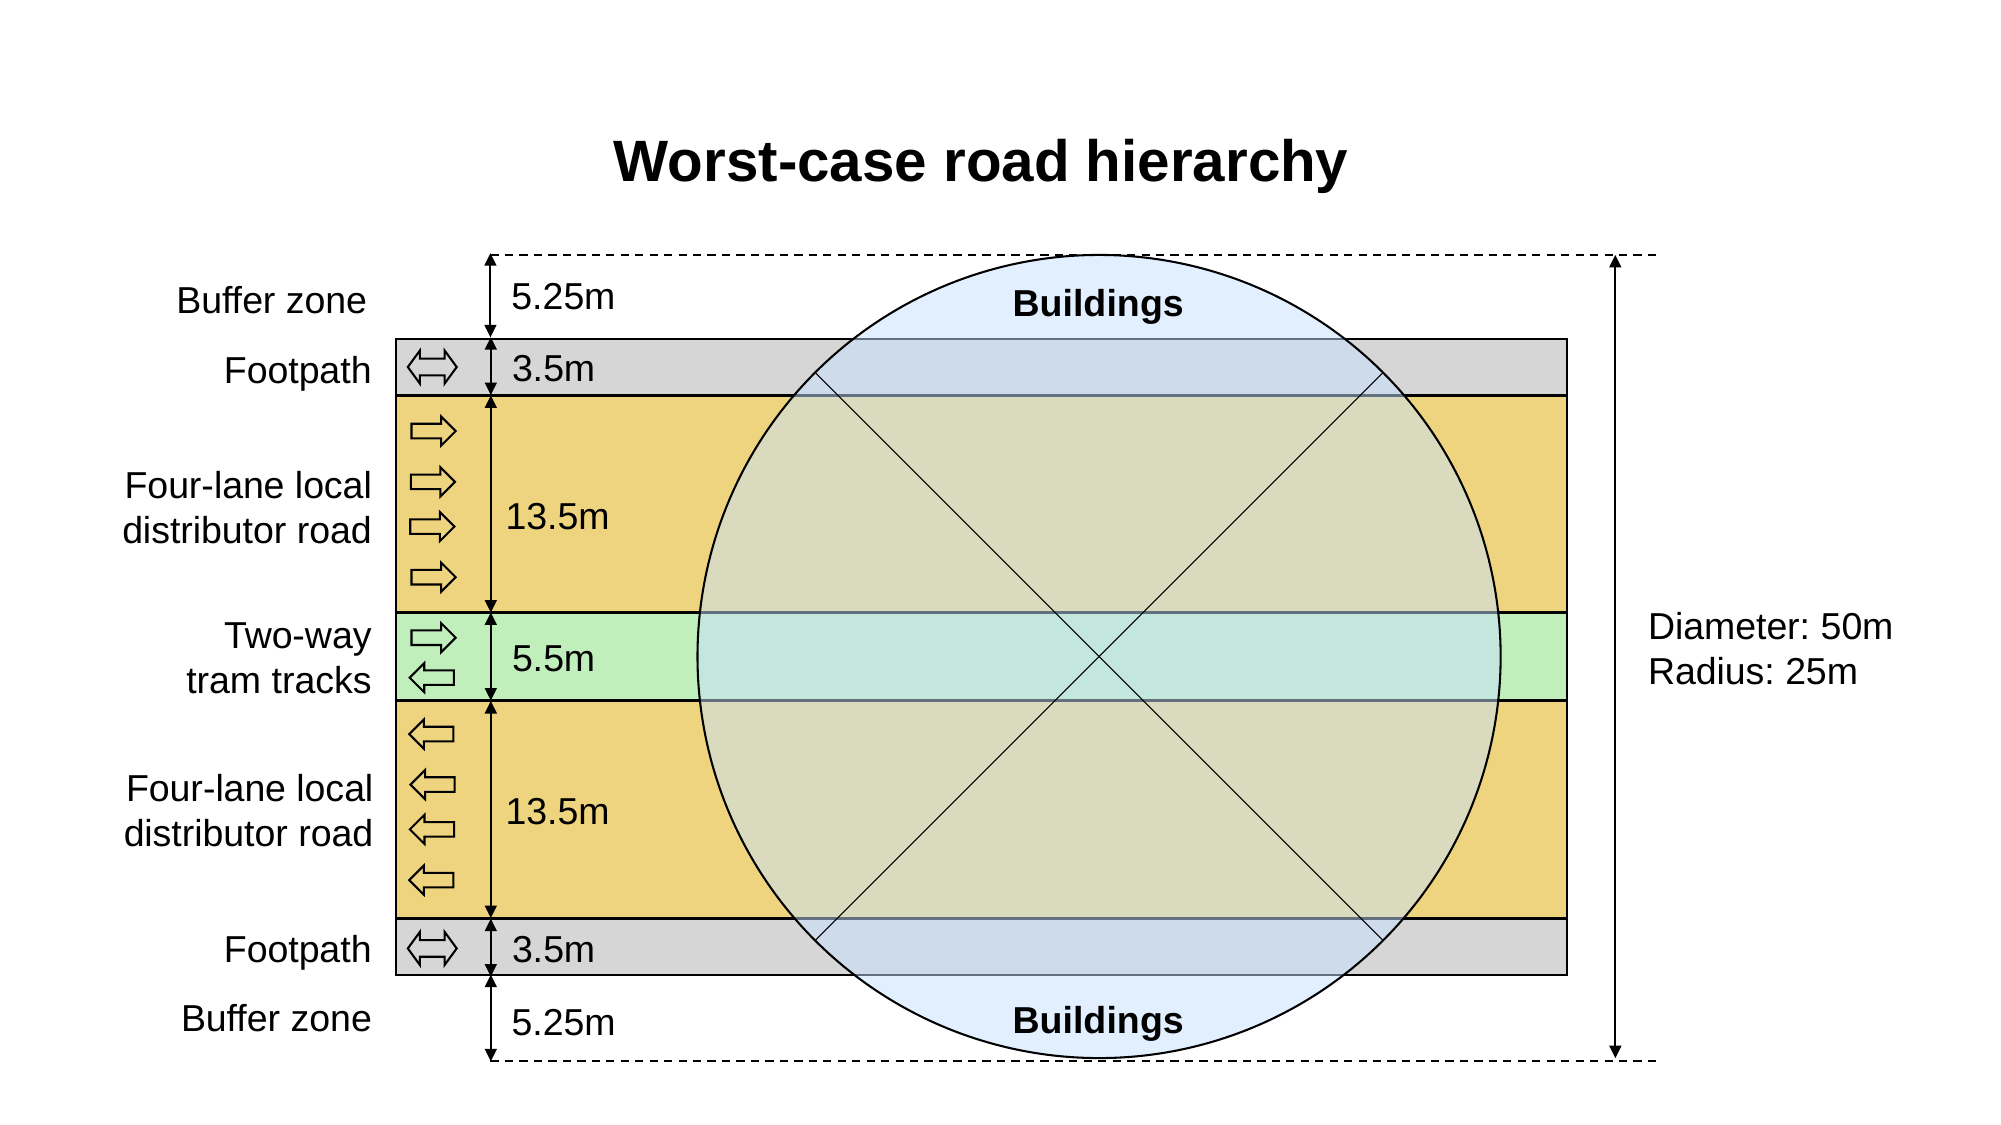

Worst-case road hierarchy

5.25m
Buffer zone
Buildings
3.5m
Footpath

Four-lane local distributor road
13.5m
Diameter: 50m
Radius: 25m
Two-way tram tracks

5.5m

Four-lane local distributor road
13.5m
Footpath
3.5m

Buffer zone
Buildings
5.25m